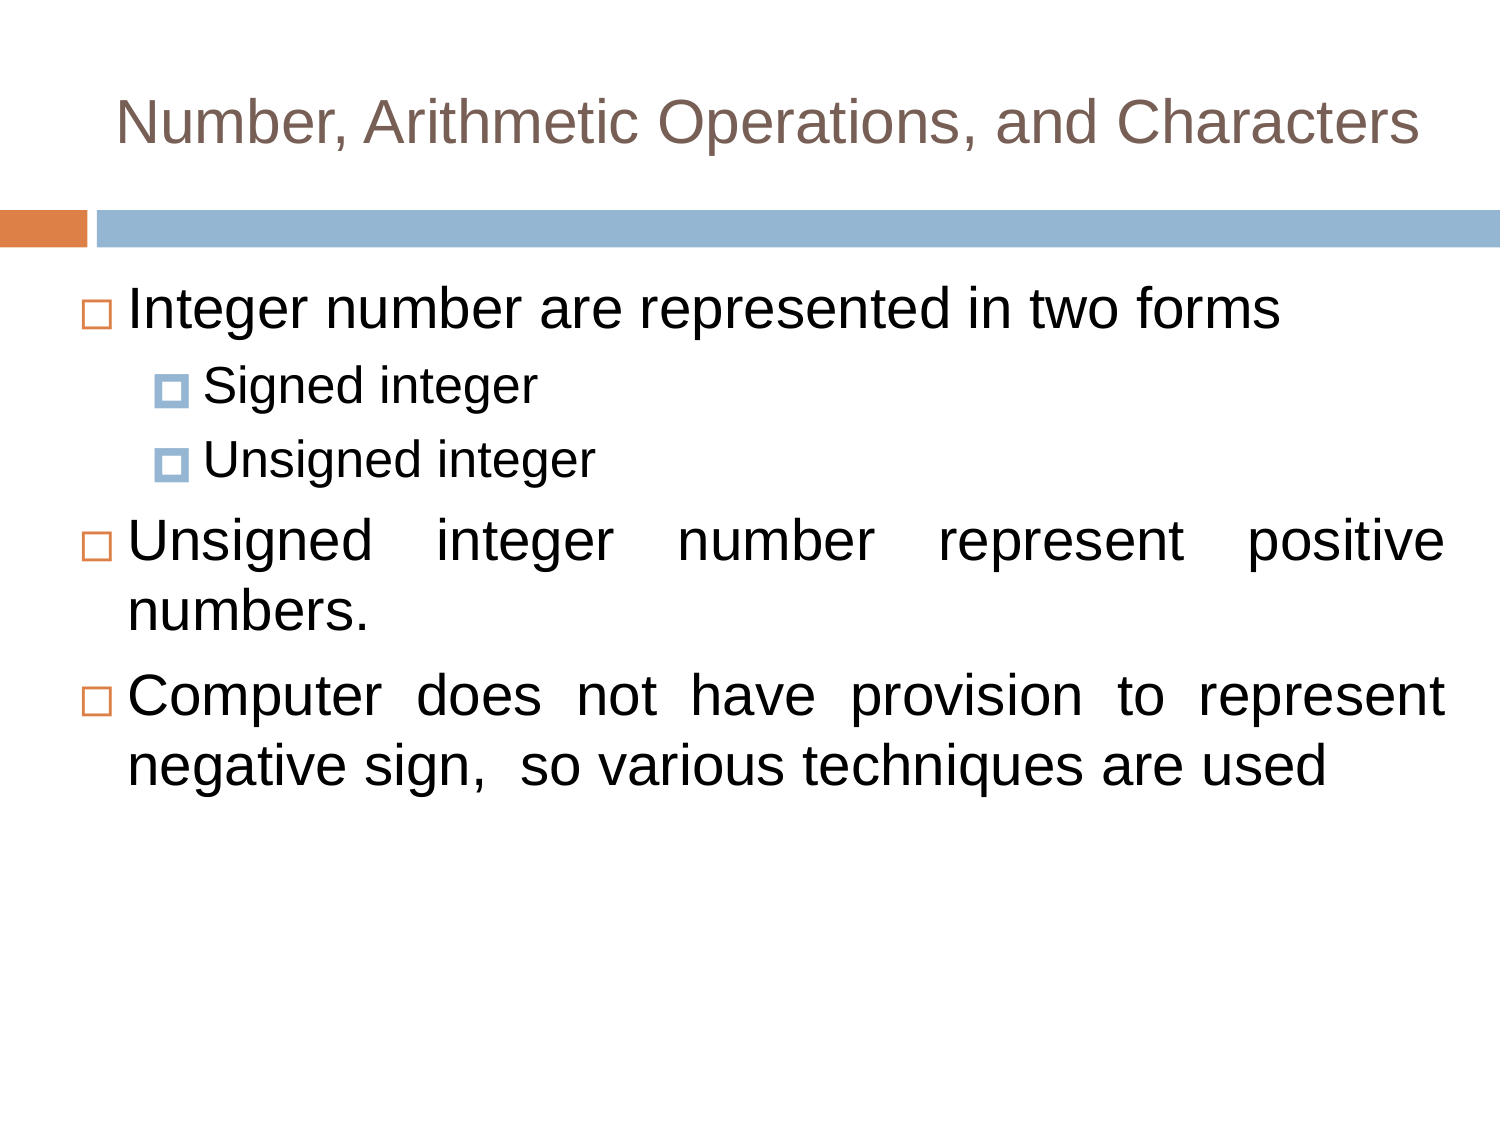

# Number, Arithmetic Operations, and Characters
Integer number are represented in two forms
Signed integer
Unsigned integer
Unsigned integer number represent positive numbers.
Computer does not have provision to represent negative sign,  so various techniques are used